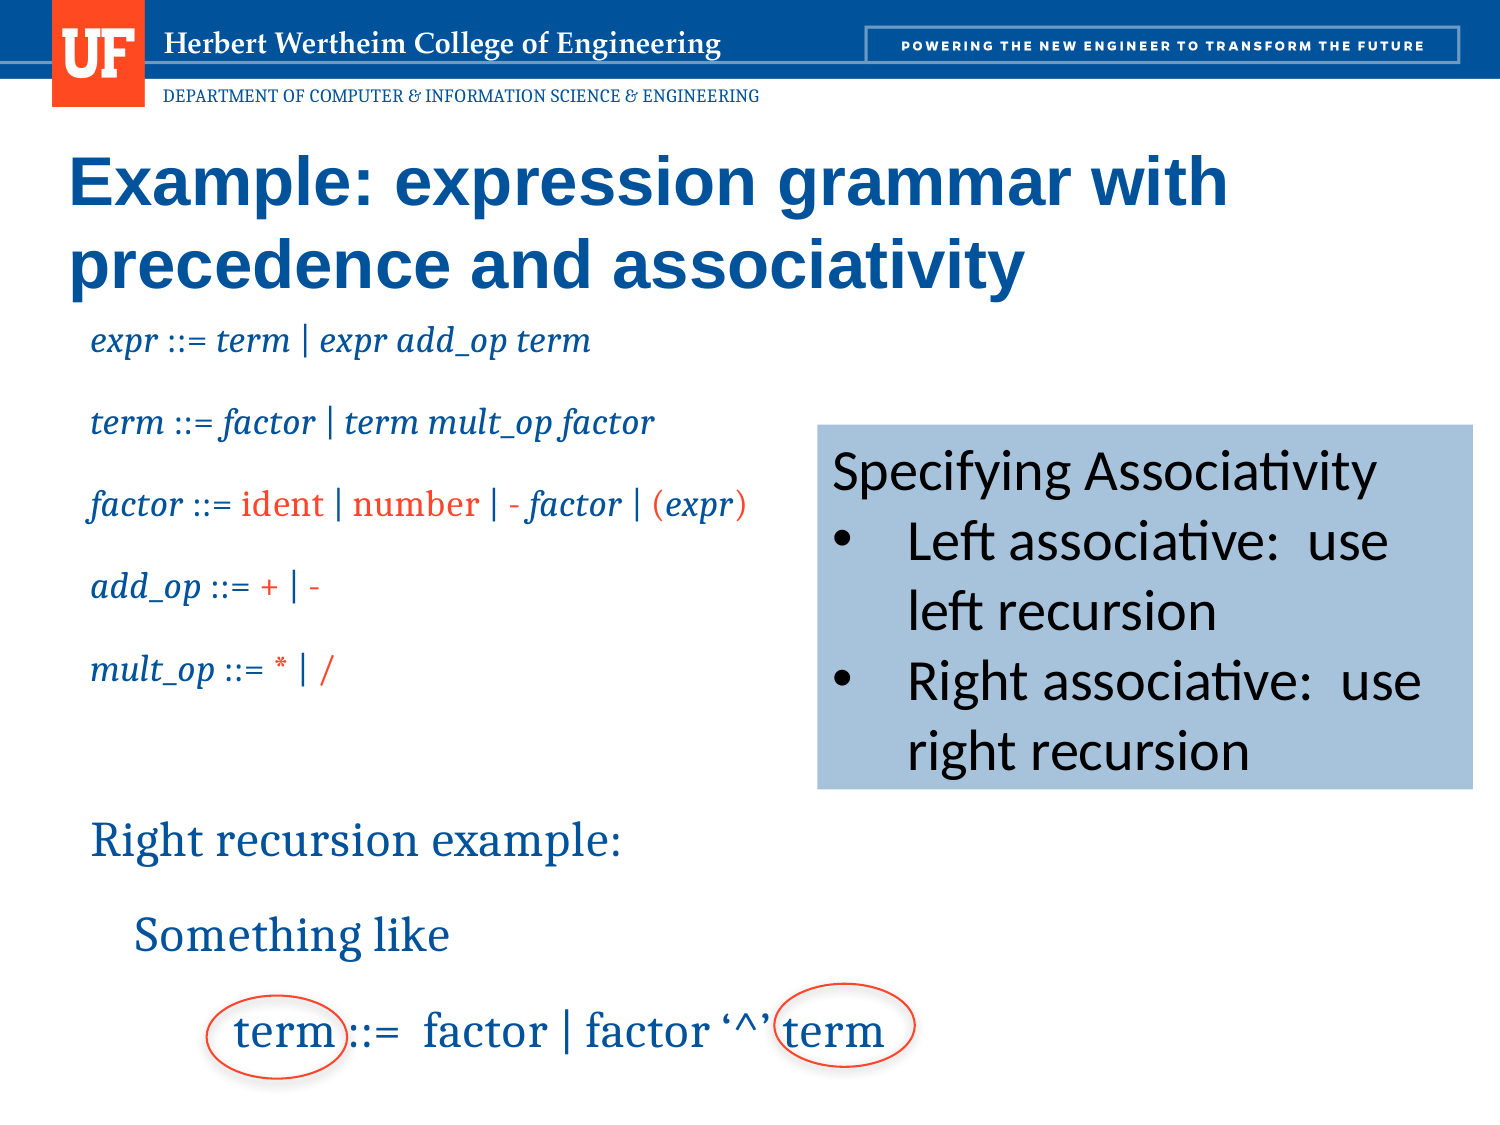

123
# Example: expression grammar with precedence and associativity
expr ::= term | expr add_op term
term ::= factor | term mult_op factor
factor ::= ident | number | - factor | (expr)
add_op ::= + | -
mult_op ::= * | /

Right recursion example:
    Something like
             term ::=  factor | factor ‘^’ term
Specifying Associativity
Left associative:  use left recursion
Right associative:  use right recursion